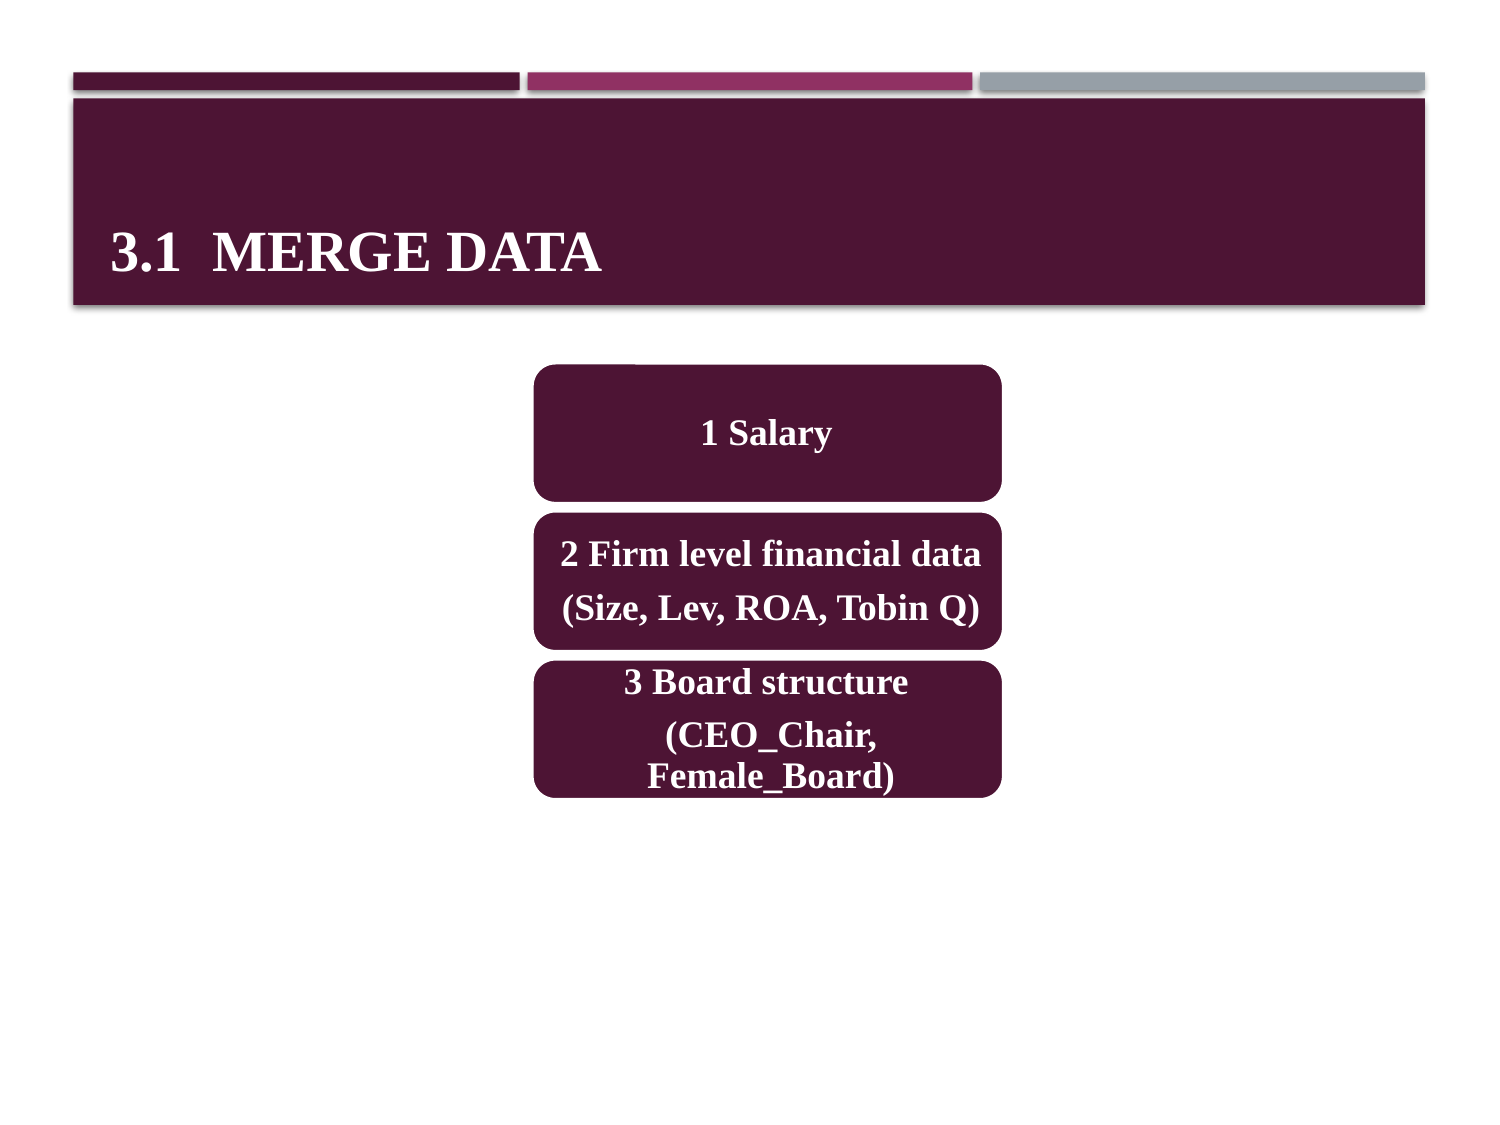

3.1  Merge data
1 Salary
2 Firm level financial data
(Size, Lev, ROA, Tobin Q)
3 Board structure
(CEO_Chair, Female_Board)